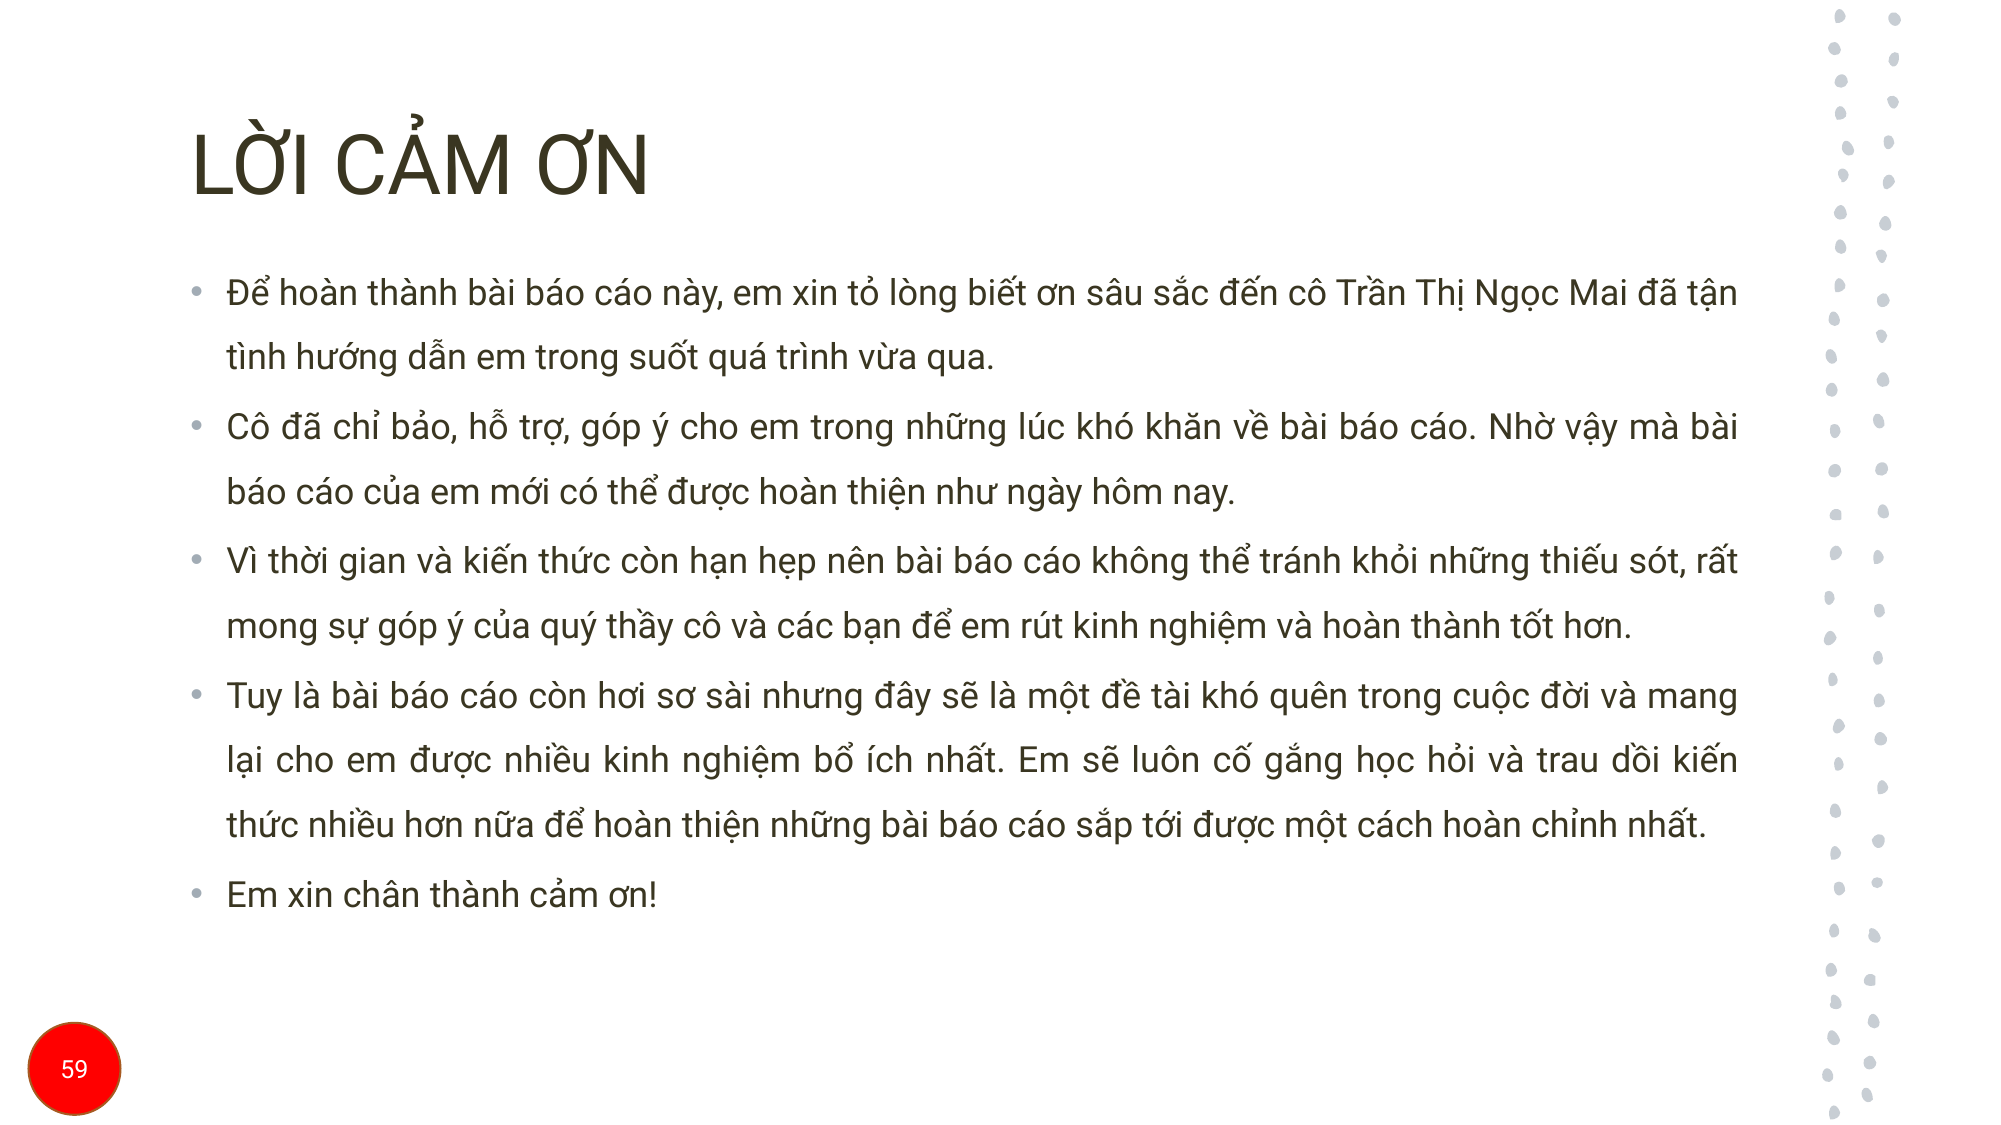

# LỜI CẢM ƠN
Để hoàn thành bài báo cáo này, em xin tỏ lòng biết ơn sâu sắc đến cô Trần Thị Ngọc Mai đã tận tình hướng dẫn em trong suốt quá trình vừa qua.
Cô đã chỉ bảo, hỗ trợ, góp ý cho em trong những lúc khó khăn về bài báo cáo. Nhờ vậy mà bài báo cáo của em mới có thể được hoàn thiện như ngày hôm nay.
Vì thời gian và kiến thức còn hạn hẹp nên bài báo cáo không thể tránh khỏi những thiếu sót, rất mong sự góp ý của quý thầy cô và các bạn để em rút kinh nghiệm và hoàn thành tốt hơn.
Tuy là bài báo cáo còn hơi sơ sài nhưng đây sẽ là một đề tài khó quên trong cuộc đời và mang lại cho em được nhiều kinh nghiệm bổ ích nhất. Em sẽ luôn cố gắng học hỏi và trau dồi kiến thức nhiều hơn nữa để hoàn thiện những bài báo cáo sắp tới được một cách hoàn chỉnh nhất.
Em xin chân thành cảm ơn!

59